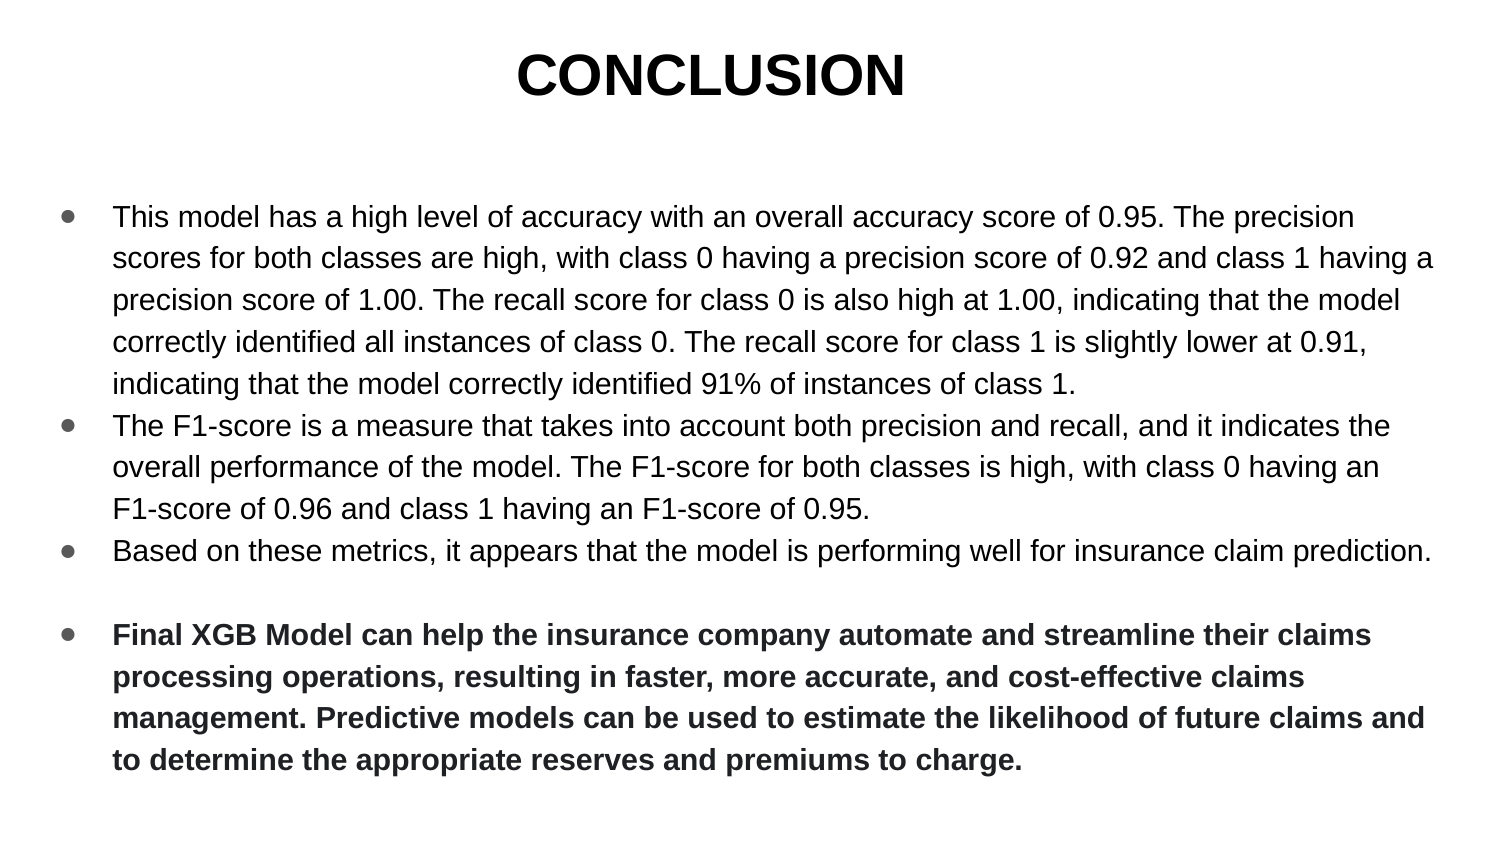

# CONCLUSION

This model has a high level of accuracy with an overall accuracy score of 0.95. The precision scores for both classes are high, with class 0 having a precision score of 0.92 and class 1 having a precision score of 1.00. The recall score for class 0 is also high at 1.00, indicating that the model correctly identified all instances of class 0. The recall score for class 1 is slightly lower at 0.91, indicating that the model correctly identified 91% of instances of class 1.
The F1-score is a measure that takes into account both precision and recall, and it indicates the overall performance of the model. The F1-score for both classes is high, with class 0 having an F1-score of 0.96 and class 1 having an F1-score of 0.95.
Based on these metrics, it appears that the model is performing well for insurance claim prediction.

Final XGB Model can help the insurance company automate and streamline their claims processing operations, resulting in faster, more accurate, and cost-effective claims management. Predictive models can be used to estimate the likelihood of future claims and to determine the appropriate reserves and premiums to charge.